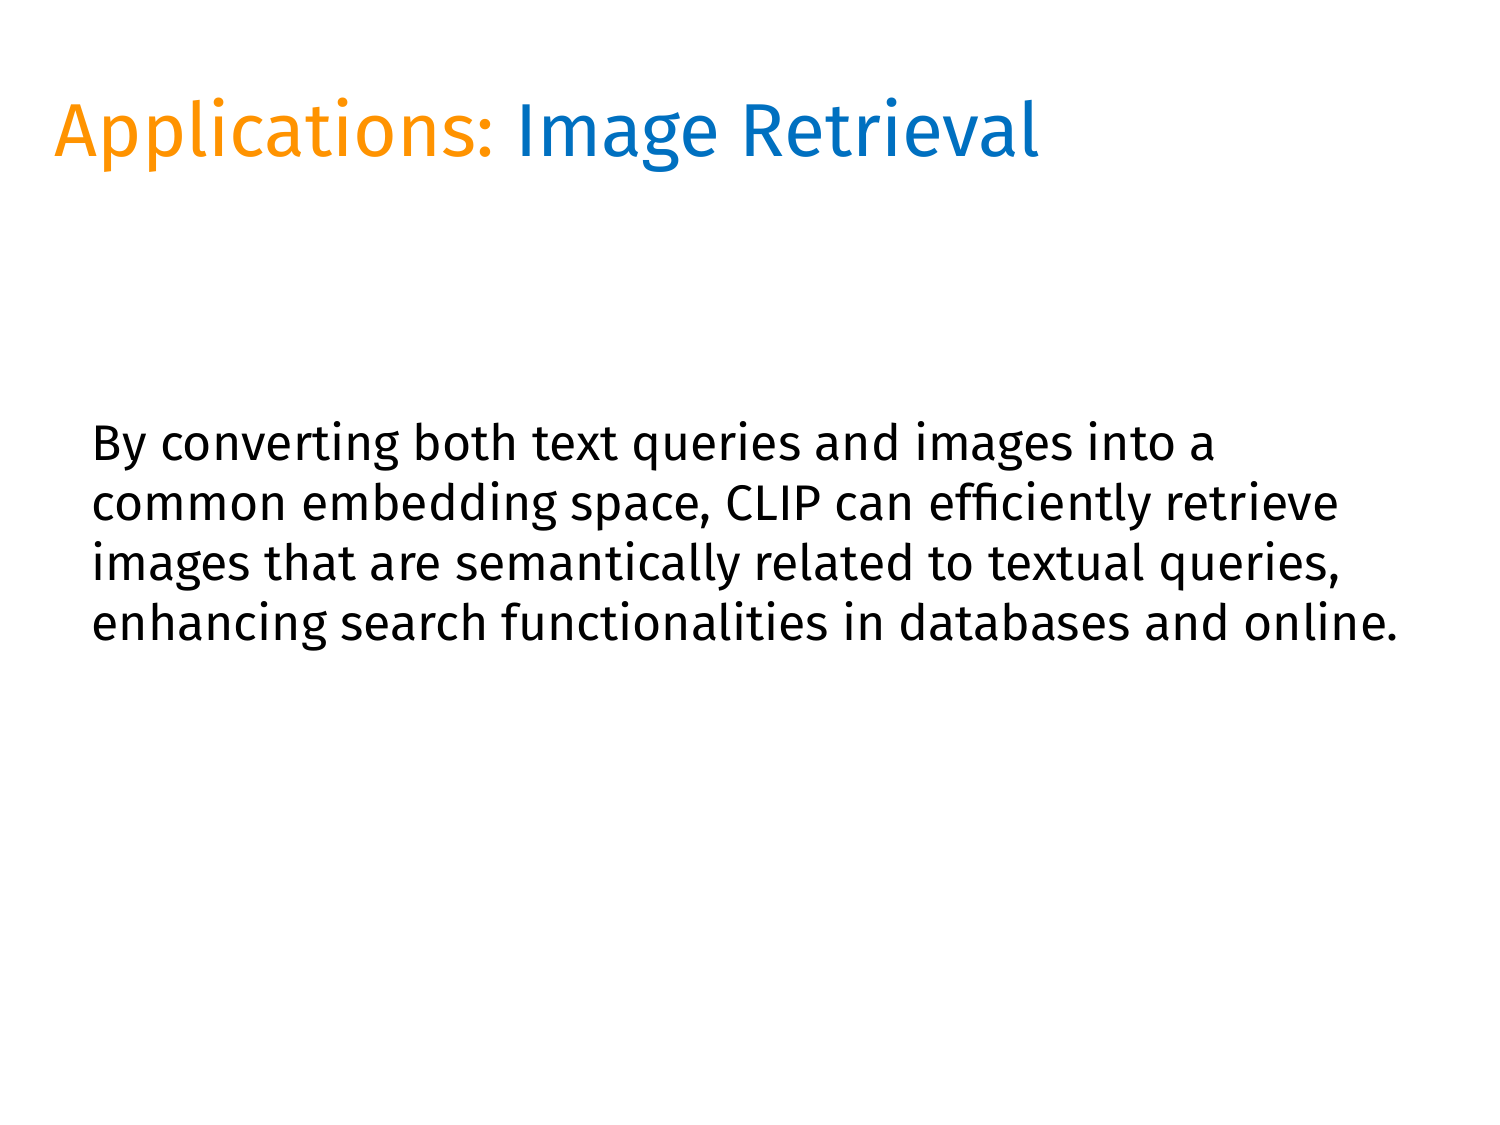

Applications: Image Retrieval
By converting both text queries and images into a common embedding space, CLIP can efficiently retrieve images that are semantically related to textual queries, enhancing search functionalities in databases and online.